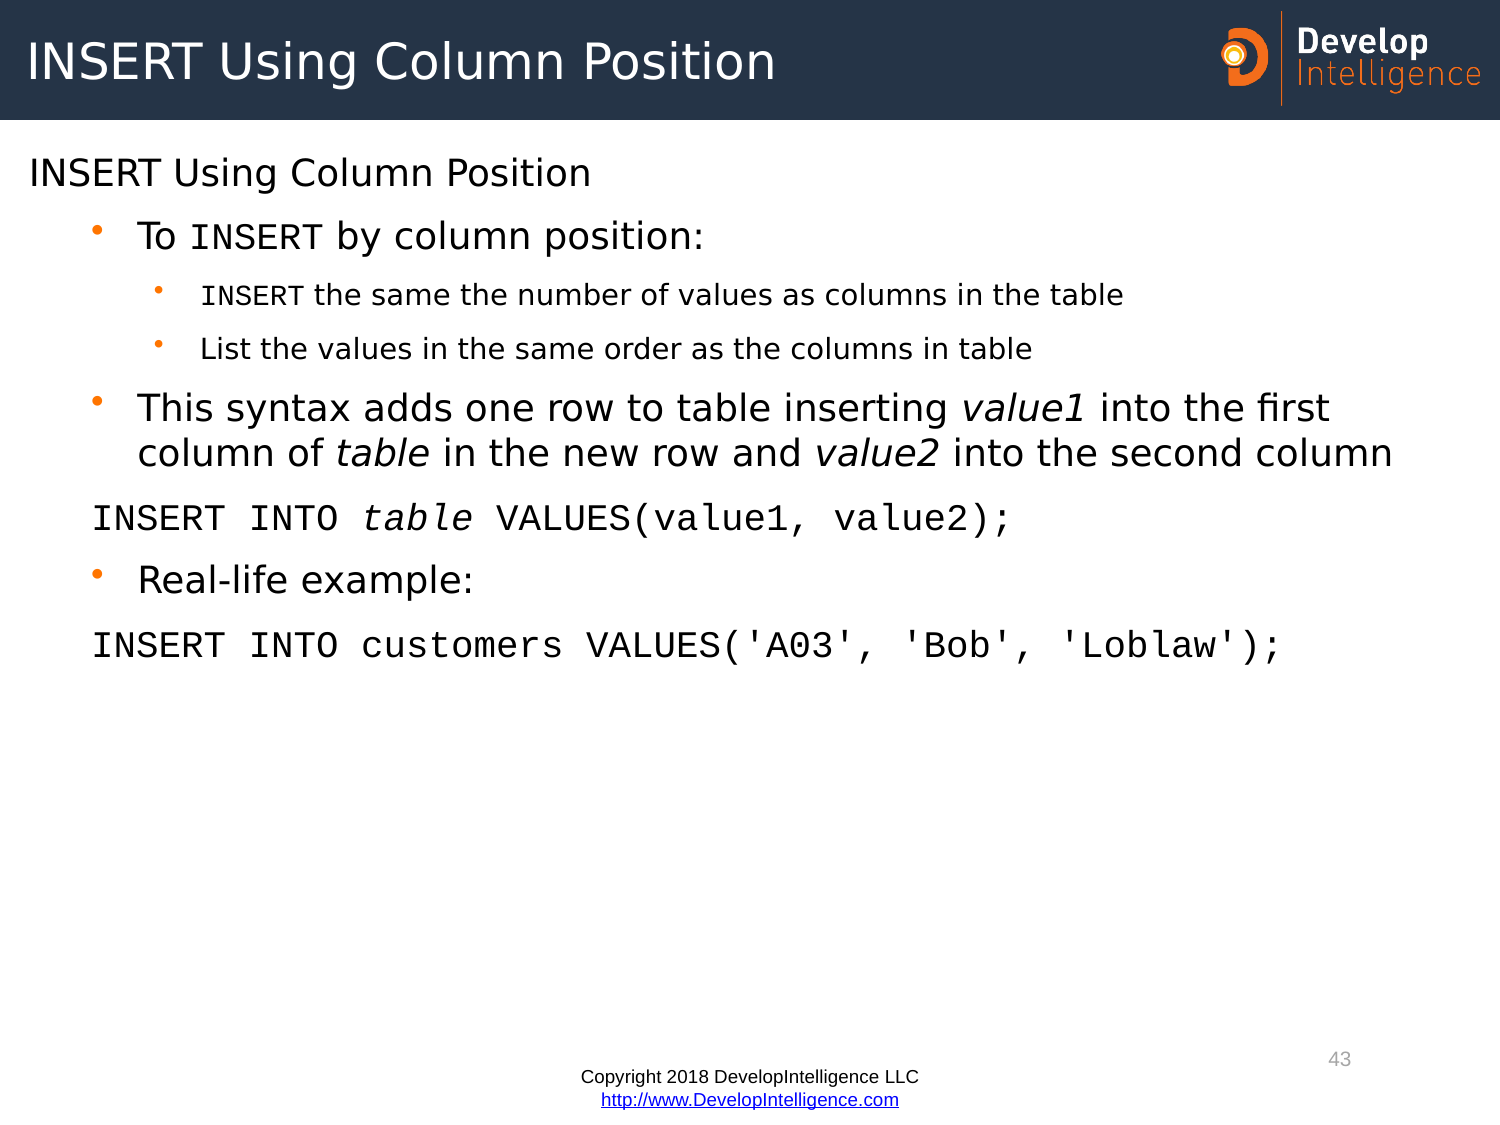

# INSERT Using Column Position
INSERT Using Column Position
To INSERT by column position:
INSERT the same the number of values as columns in the table
List the values in the same order as the columns in table
This syntax adds one row to table inserting value1 into the first column of table in the new row and value2 into the second column
INSERT INTO table VALUES(value1, value2);
Real-life example:
INSERT INTO customers VALUES('A03', 'Bob', 'Loblaw');

43